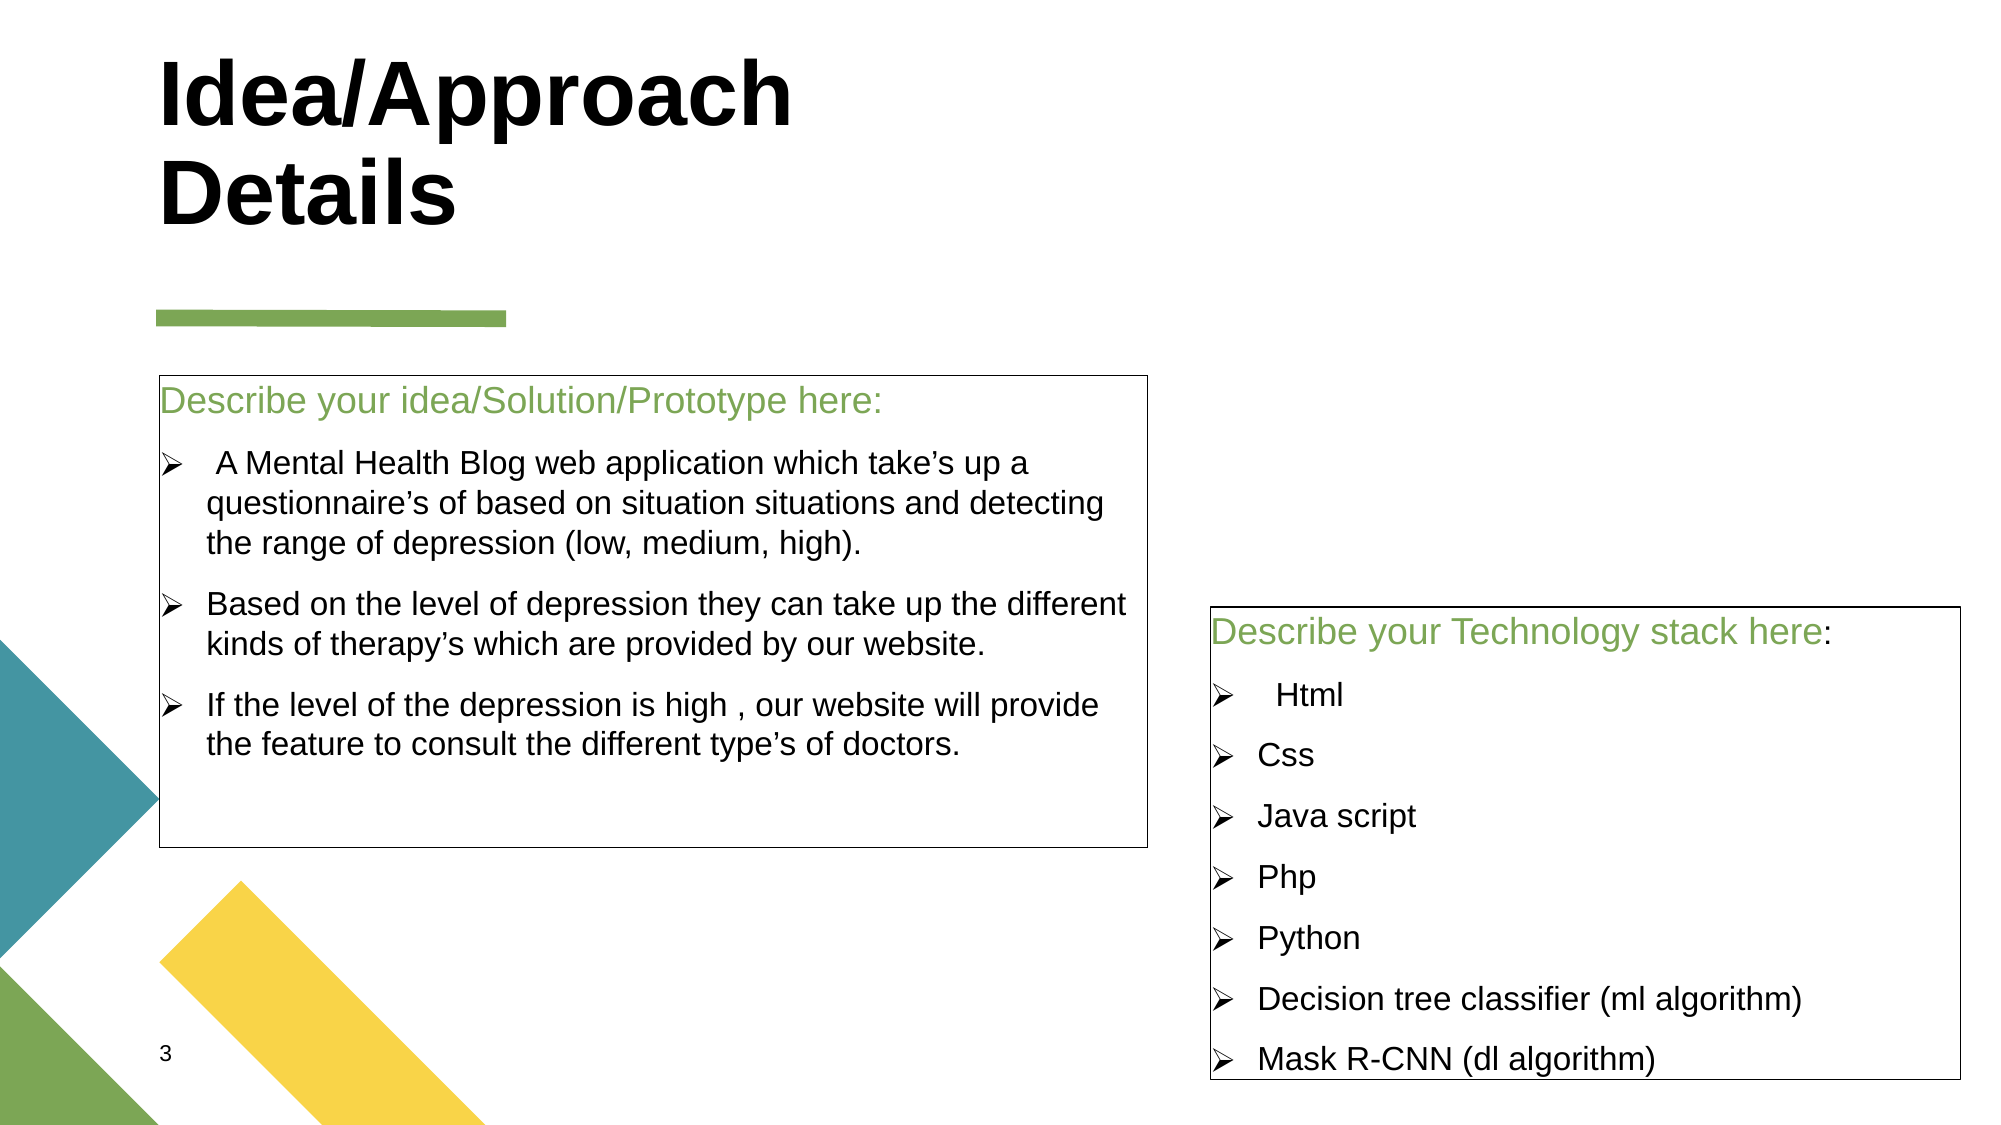

# Idea/Approach Details

Describe your idea/Solution/Prototype here:
 A Mental Health Blog web application which take’s up a questionnaire’s of based on situation situations and detecting the range of depression (low, medium, high).
Based on the level of depression they can take up the different kinds of therapy’s which are provided by our website.
If the level of the depression is high , our website will provide the feature to consult the different type’s of doctors.
Describe your Technology stack here:
  Html
Css
Java script
Php
Python
Decision tree classifier (ml algorithm)
Mask R-CNN (dl algorithm)

3